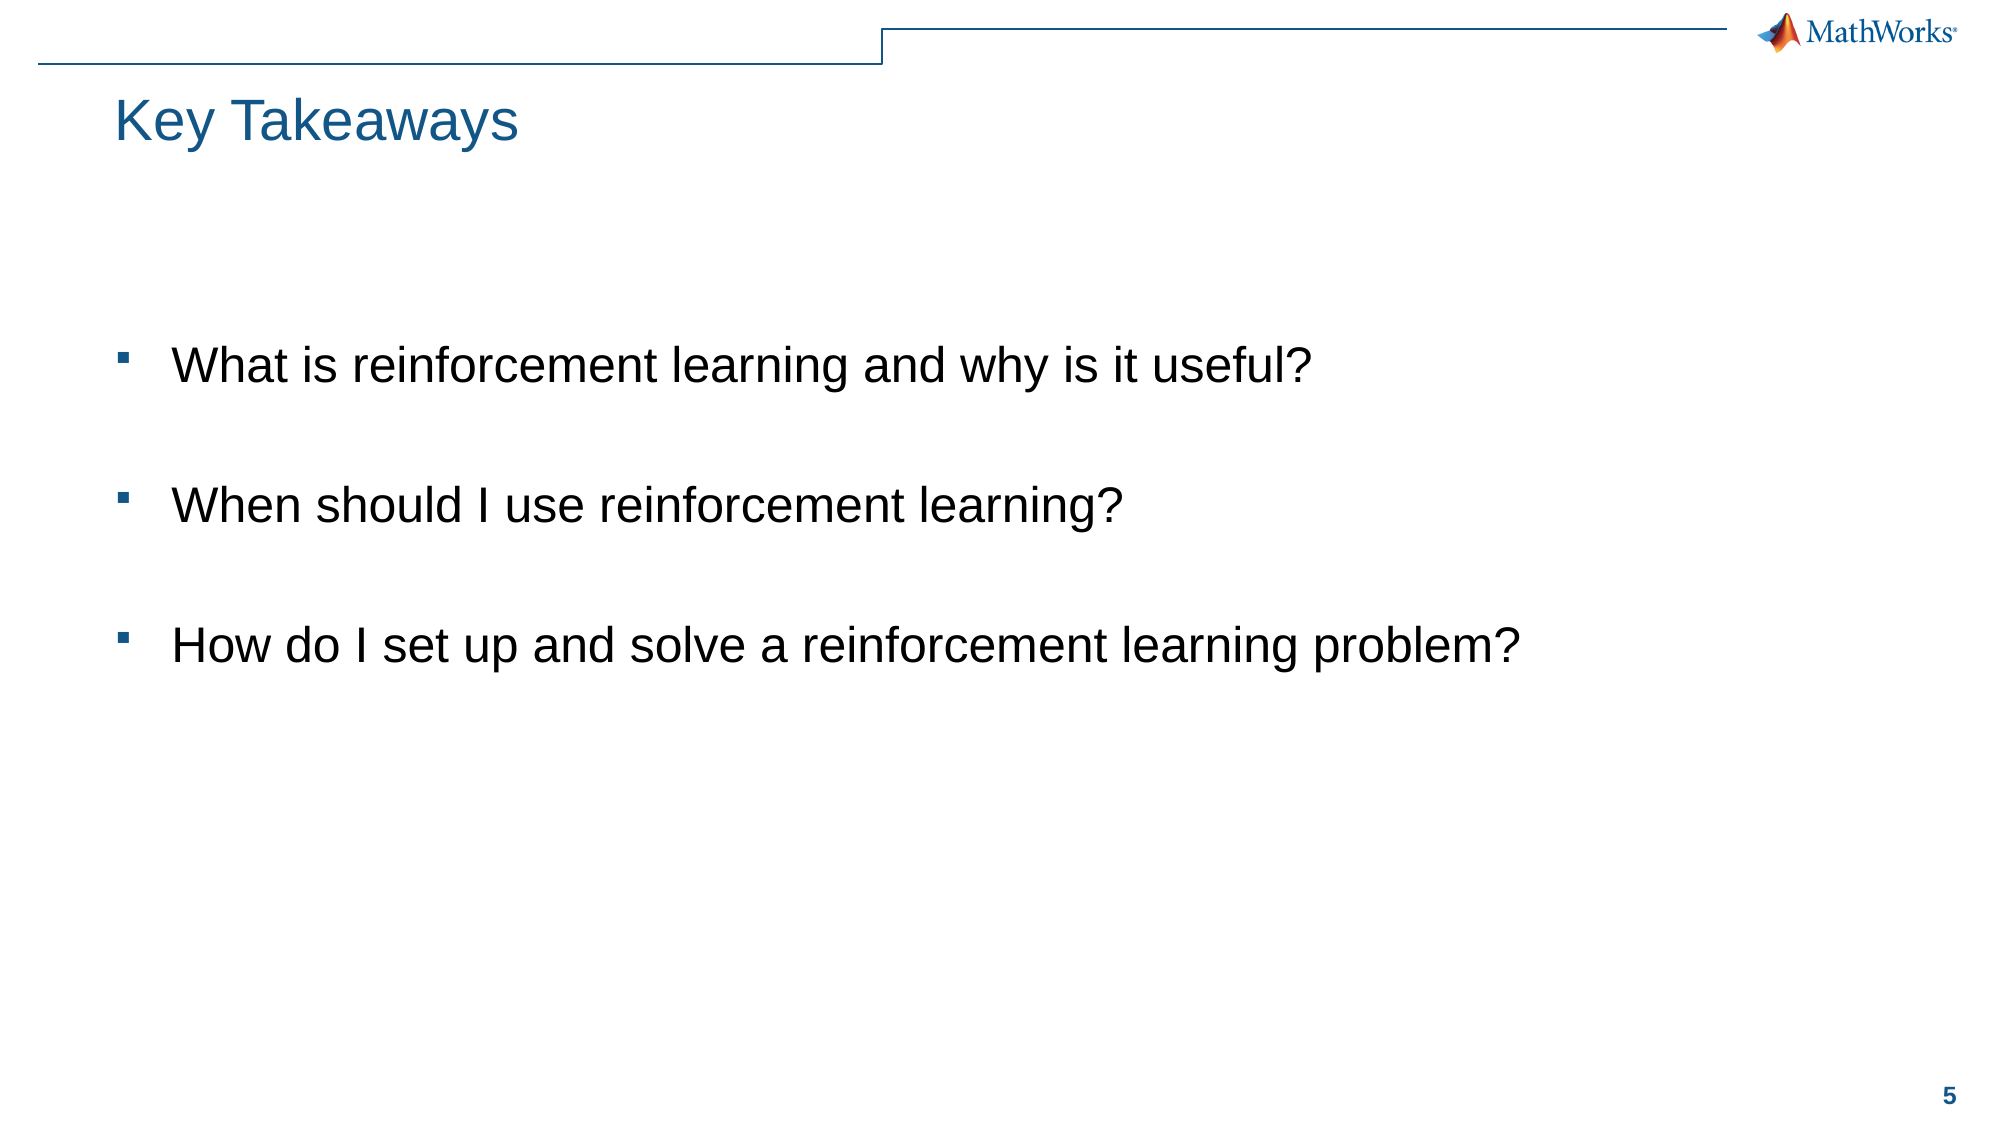

# Key Takeaways
What is reinforcement learning and why is it useful?

When should I use reinforcement learning?

How do I set up and solve a reinforcement learning problem?